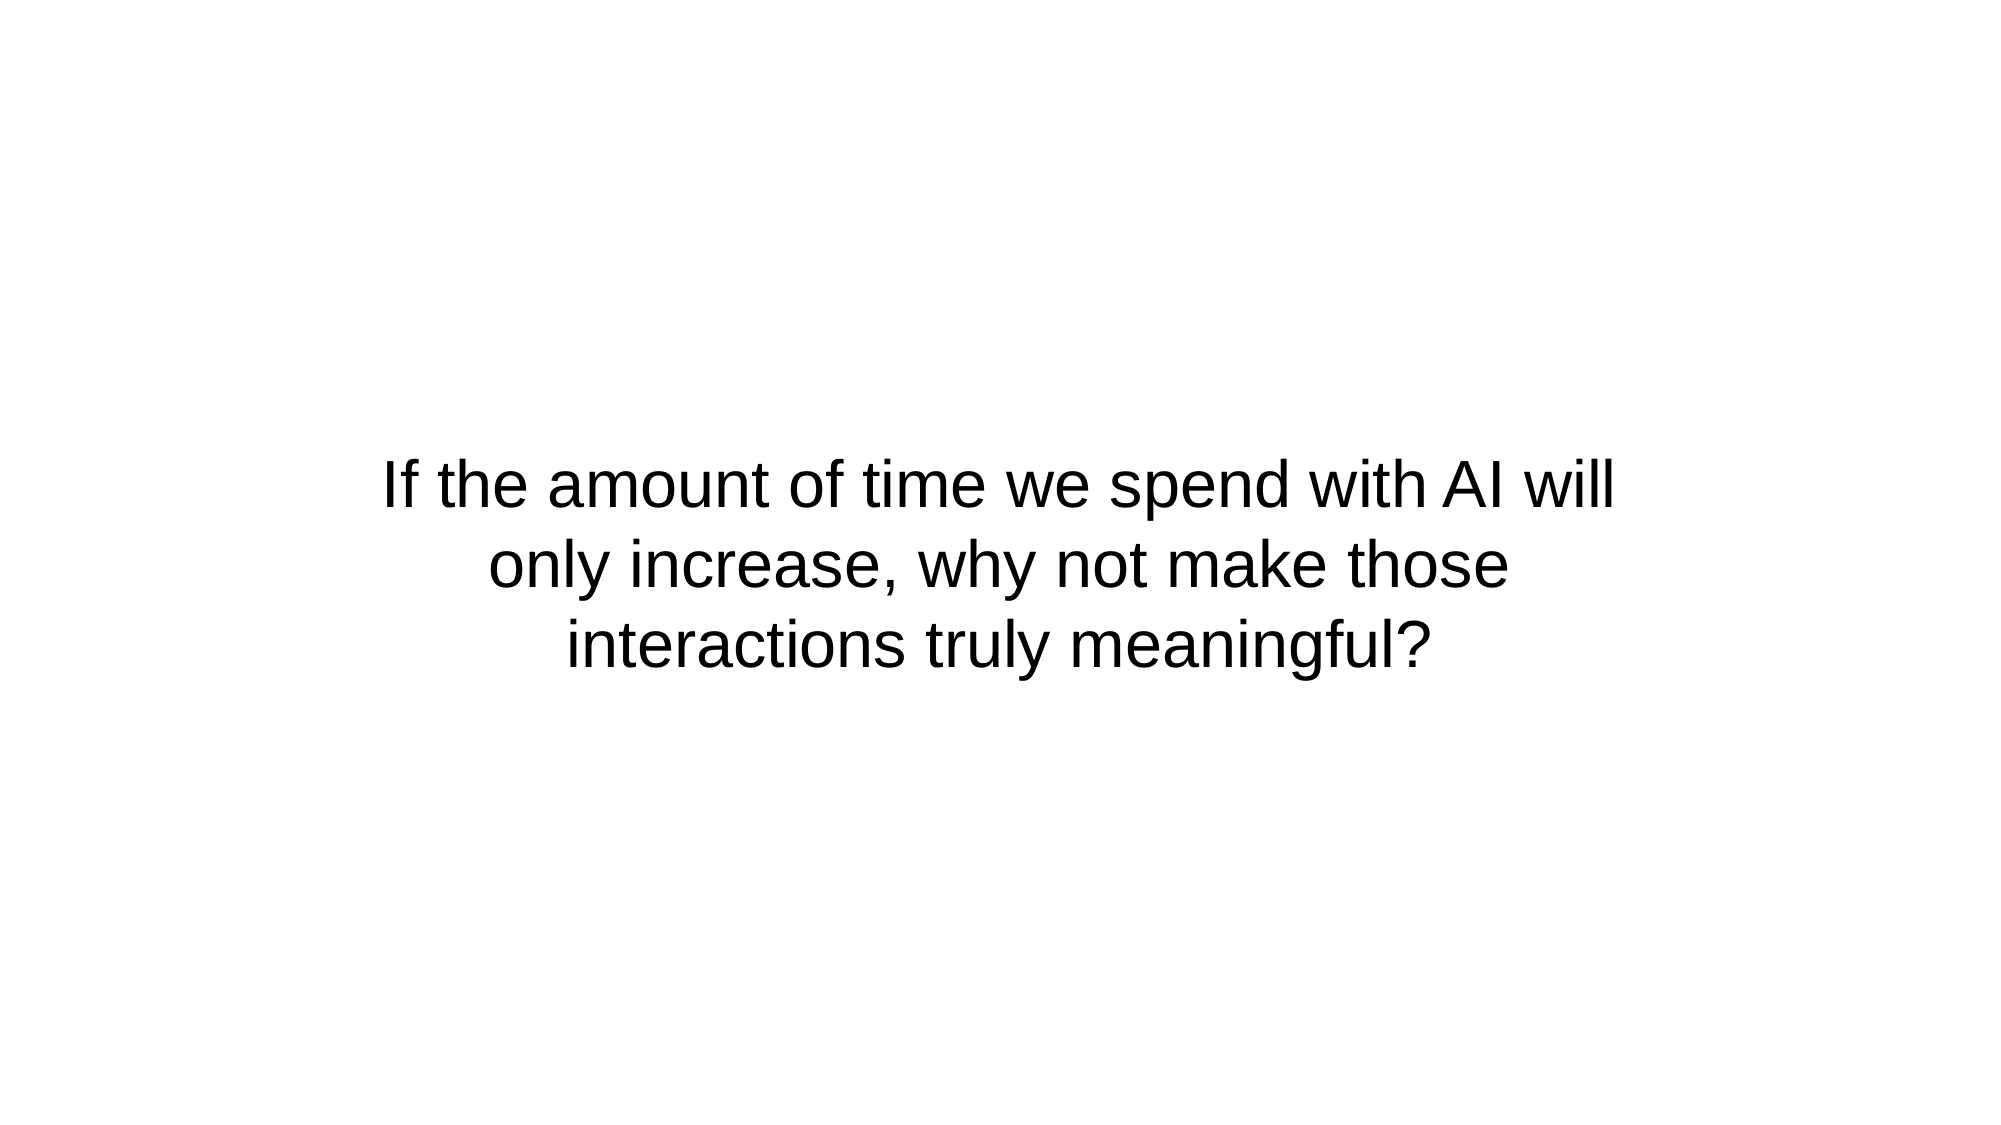

“draw yourself”
If the amount of time we spend with AI will only increase, why not make those interactions truly meaningful?